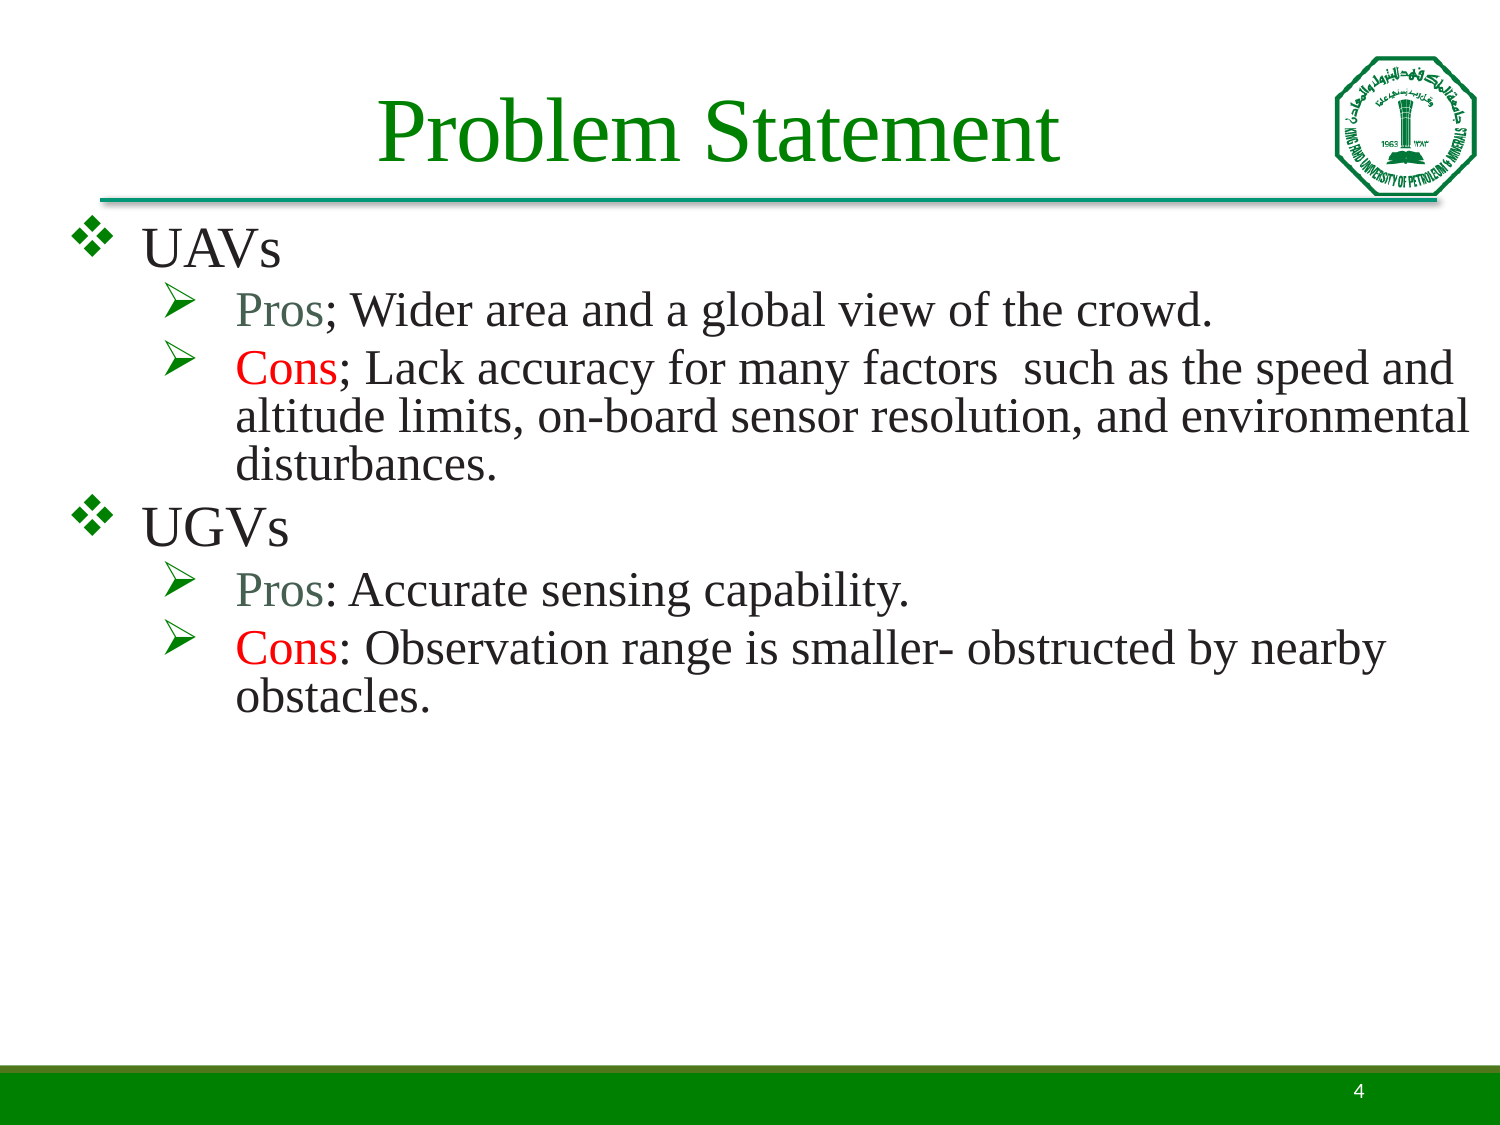

# Problem Statement
UAVs
Pros; Wider area and a global view of the crowd.
Cons; Lack accuracy for many factors  such as the speed and altitude limits, on-board sensor resolution, and environmental disturbances.
UGVs
Pros: Accurate sensing capability.
Cons: Observation range is smaller- obstructed by nearby obstacles.

4